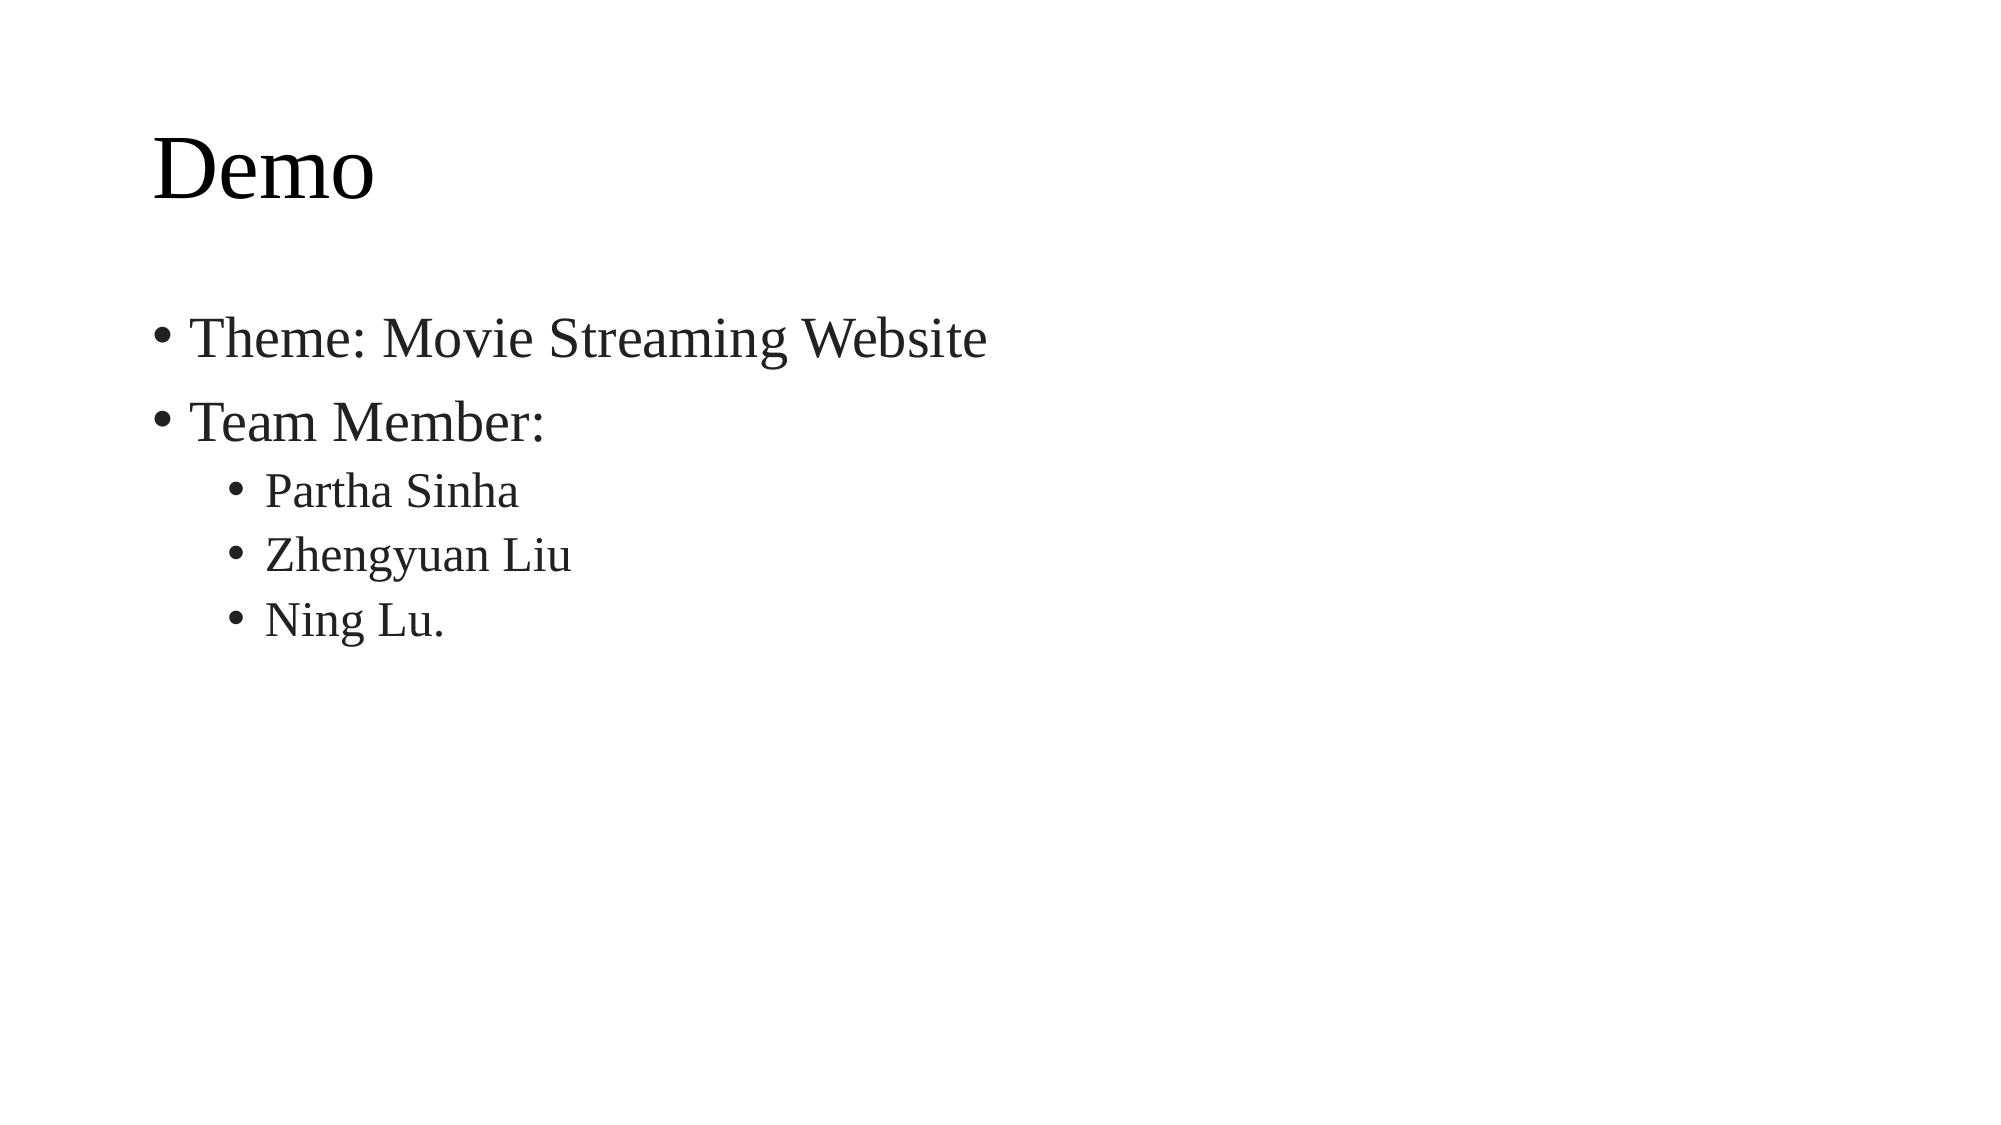

# Demo
Theme: Movie Streaming Website
Team Member:
Partha Sinha
Zhengyuan Liu
Ning Lu.